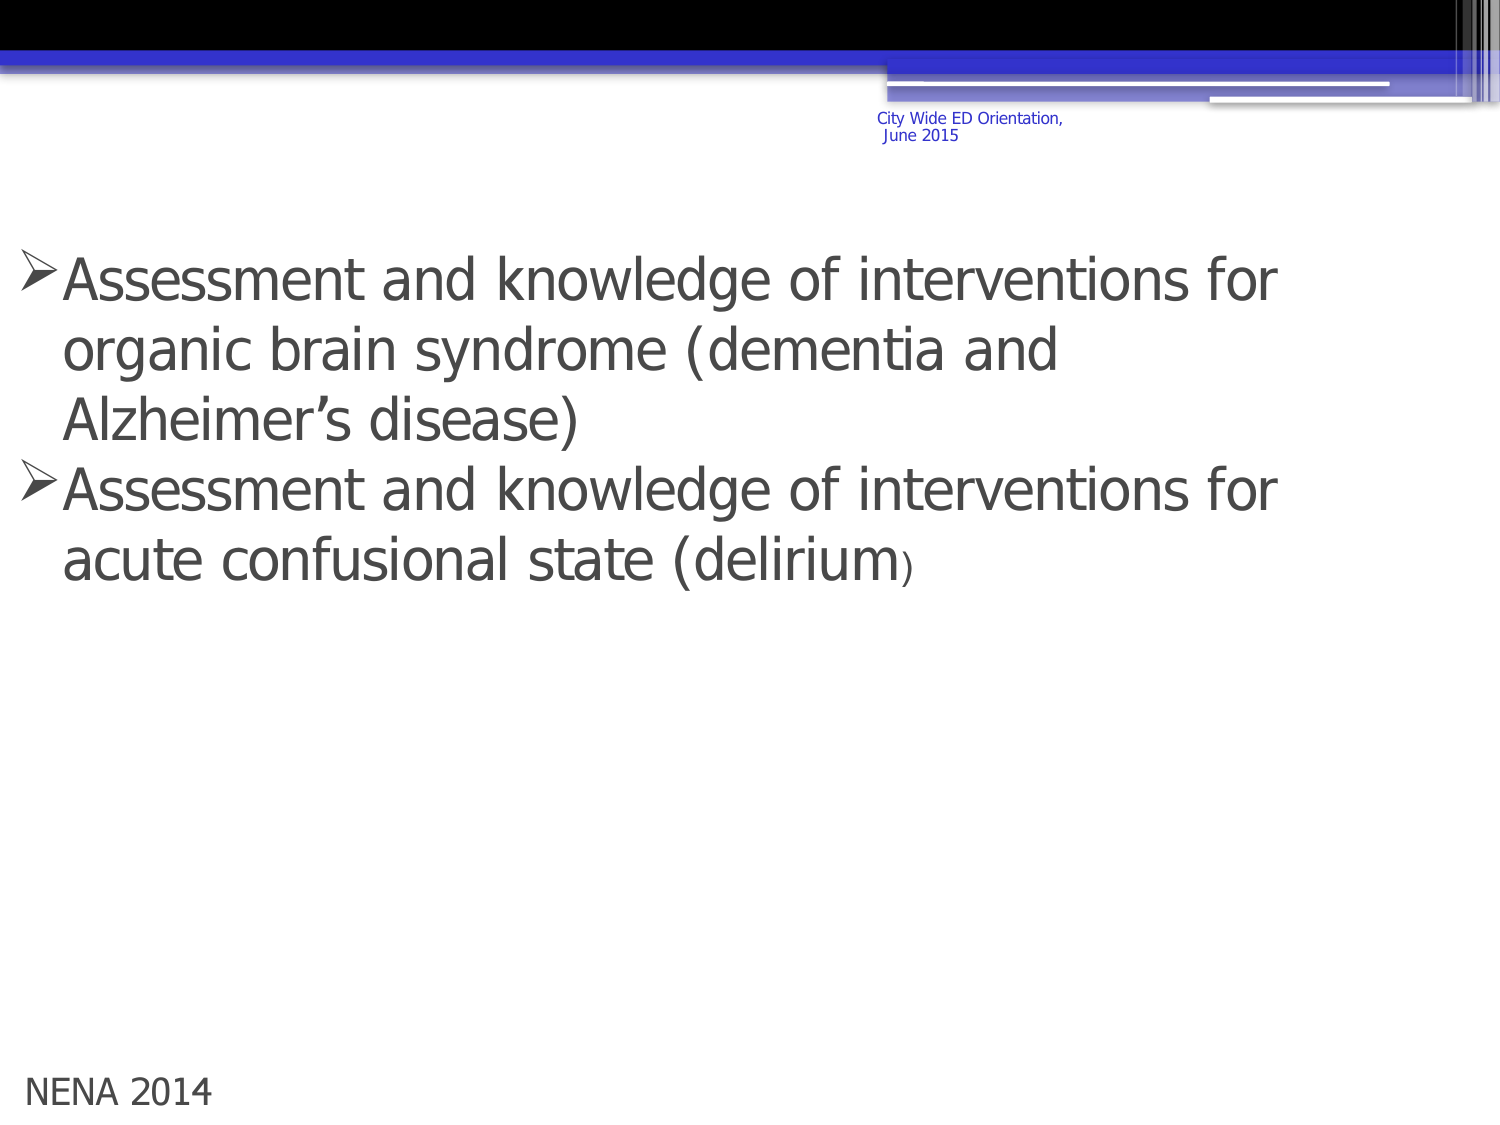

City Wide ED Orientation, June 2015

Assessment and knowledge of interventions for organic brain syndrome (dementia and Alzheimer’s disease)
Assessment and knowledge of interventions for acute confusional state (delirium)
NENA 2014